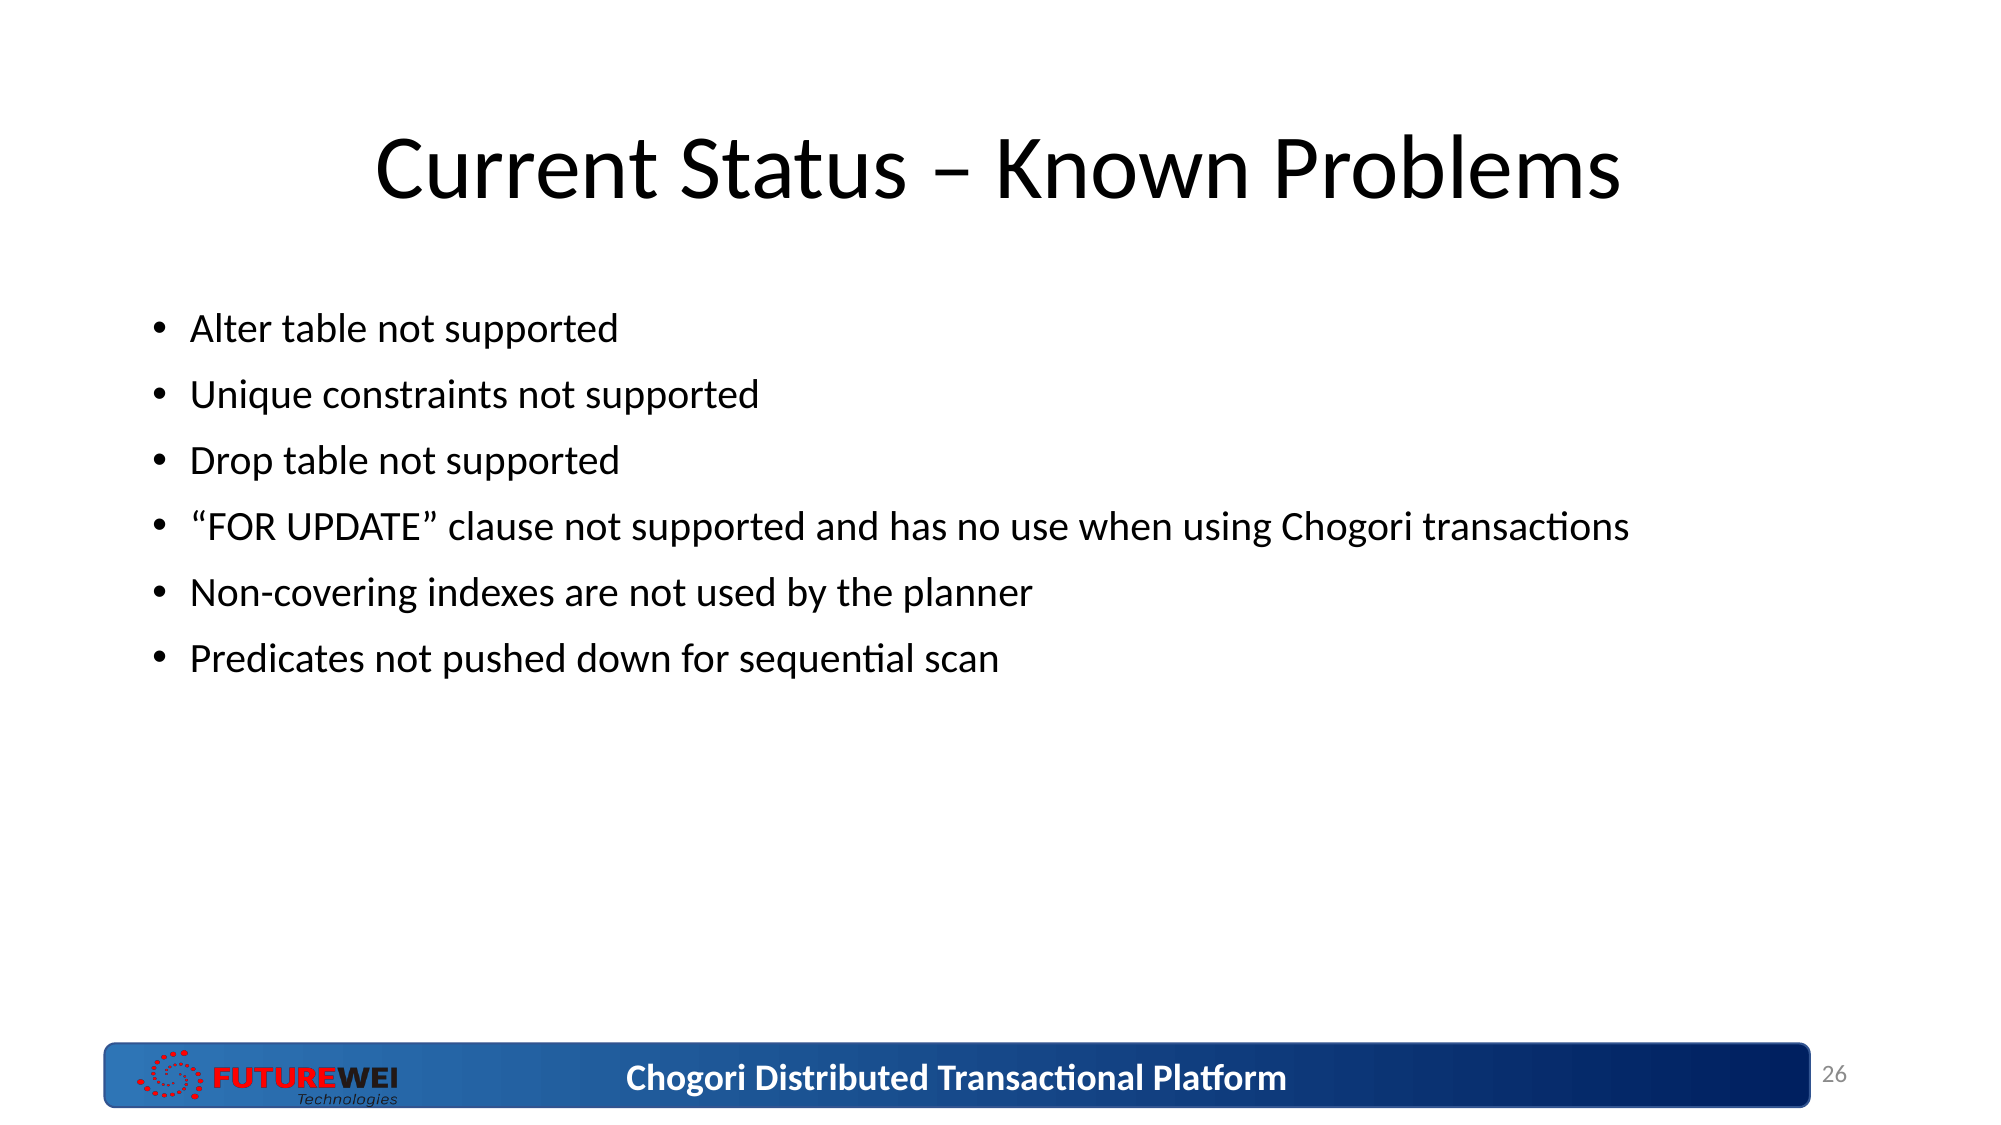

# Current Status – Known Problems
Alter table not supported
Unique constraints not supported
Drop table not supported
“FOR UPDATE” clause not supported and has no use when using Chogori transactions
Non-covering indexes are not used by the planner
Predicates not pushed down for sequential scan
26